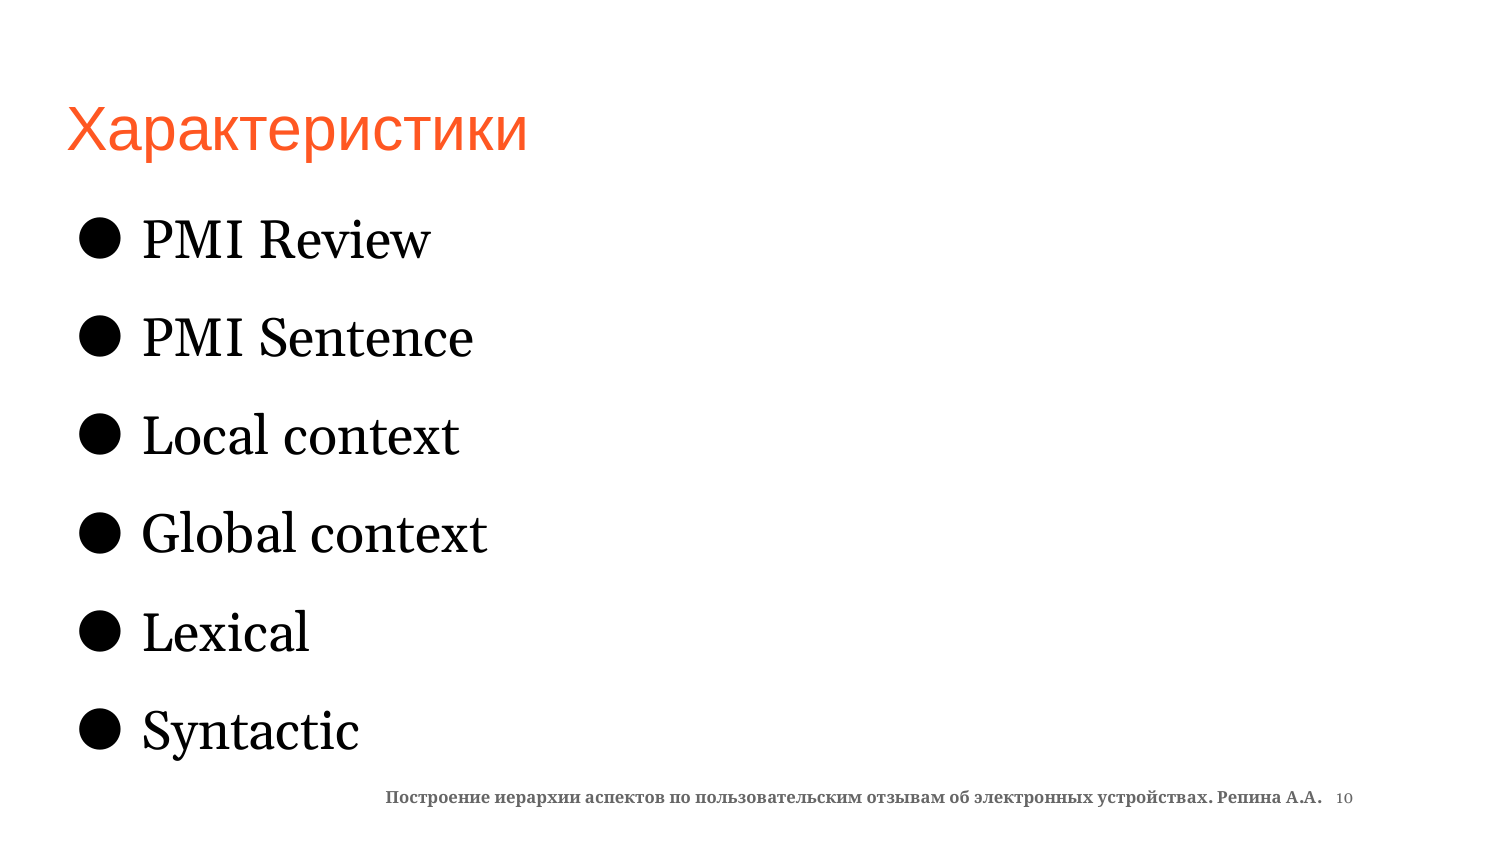

# Характеристики
PMI Review
PMI Sentence
Local context
Global context
Lexical
Syntactic
Построение иерархии аспектов по пользовательским отзывам об электронных устройствах. Репина А.А.   10